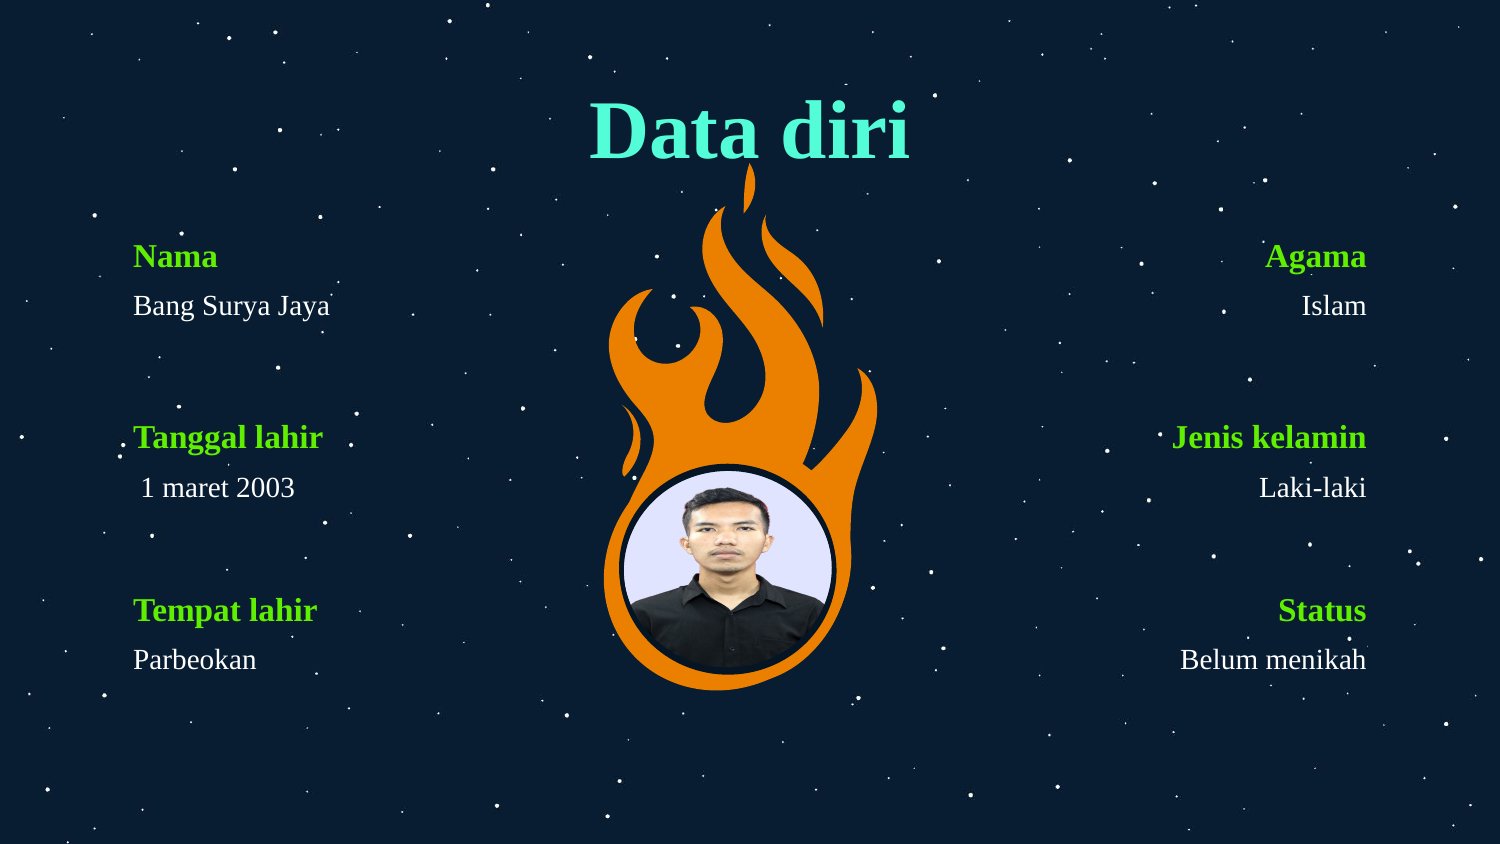

# Data diri

Nama
Agama
Bang Surya Jaya
 Islam
Tanggal lahir
Jenis kelamin
 1 maret 2003
Laki-laki

Tempat lahir
Status
Parbeokan
Belum menikah